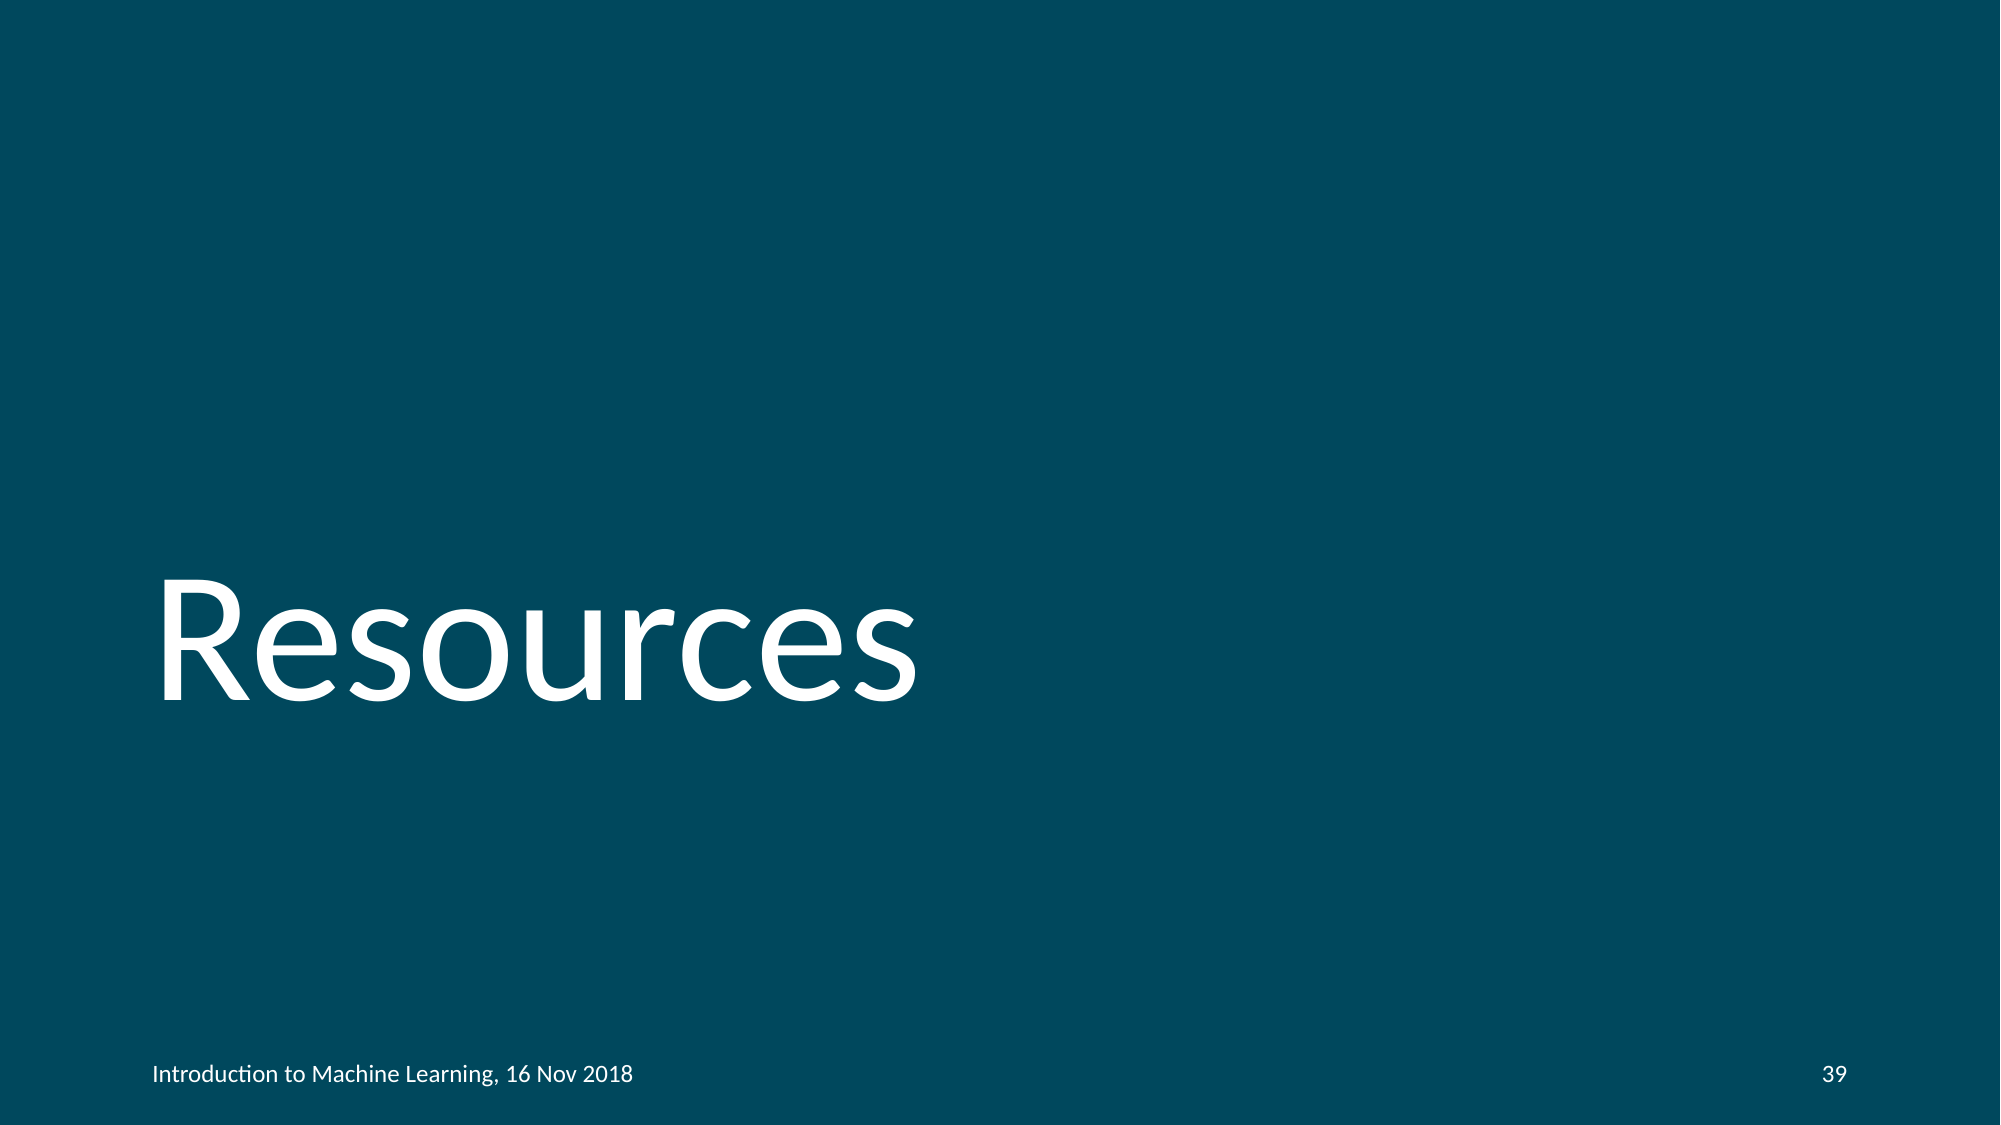

# Resources

Introduction to Machine Learning, 16 Nov 2018
39